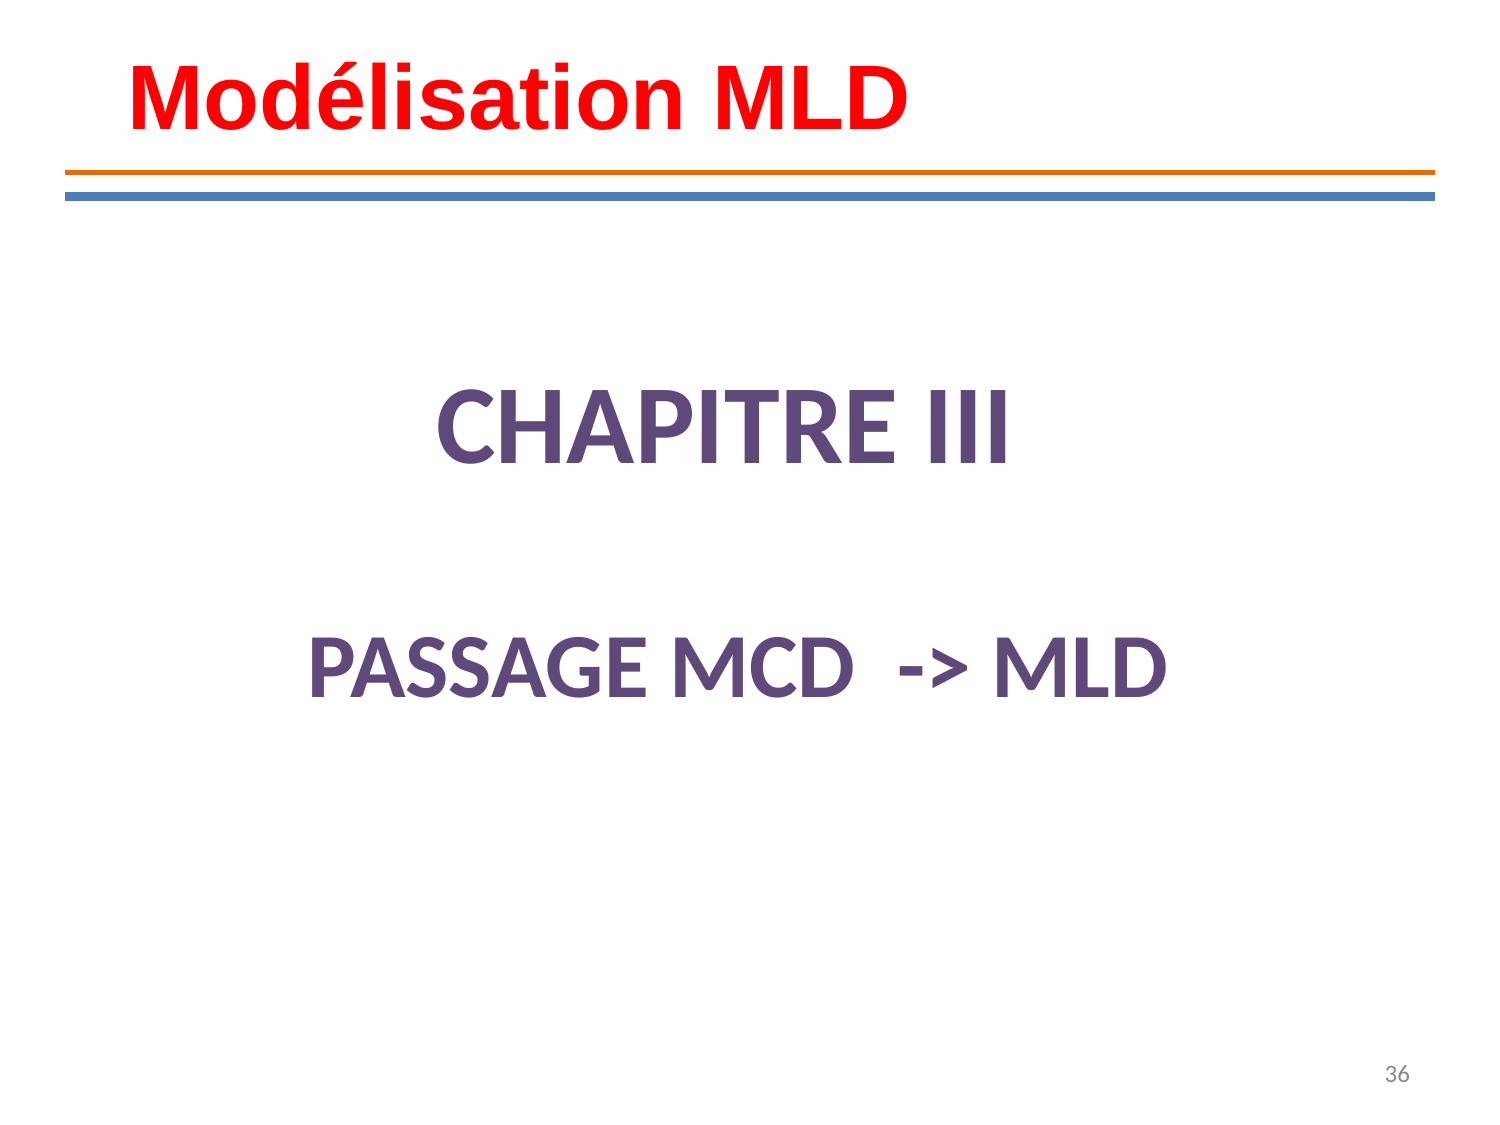

Modélisation MLD

CHAPITRE III

PASSAGE MCD  -> MLD
36